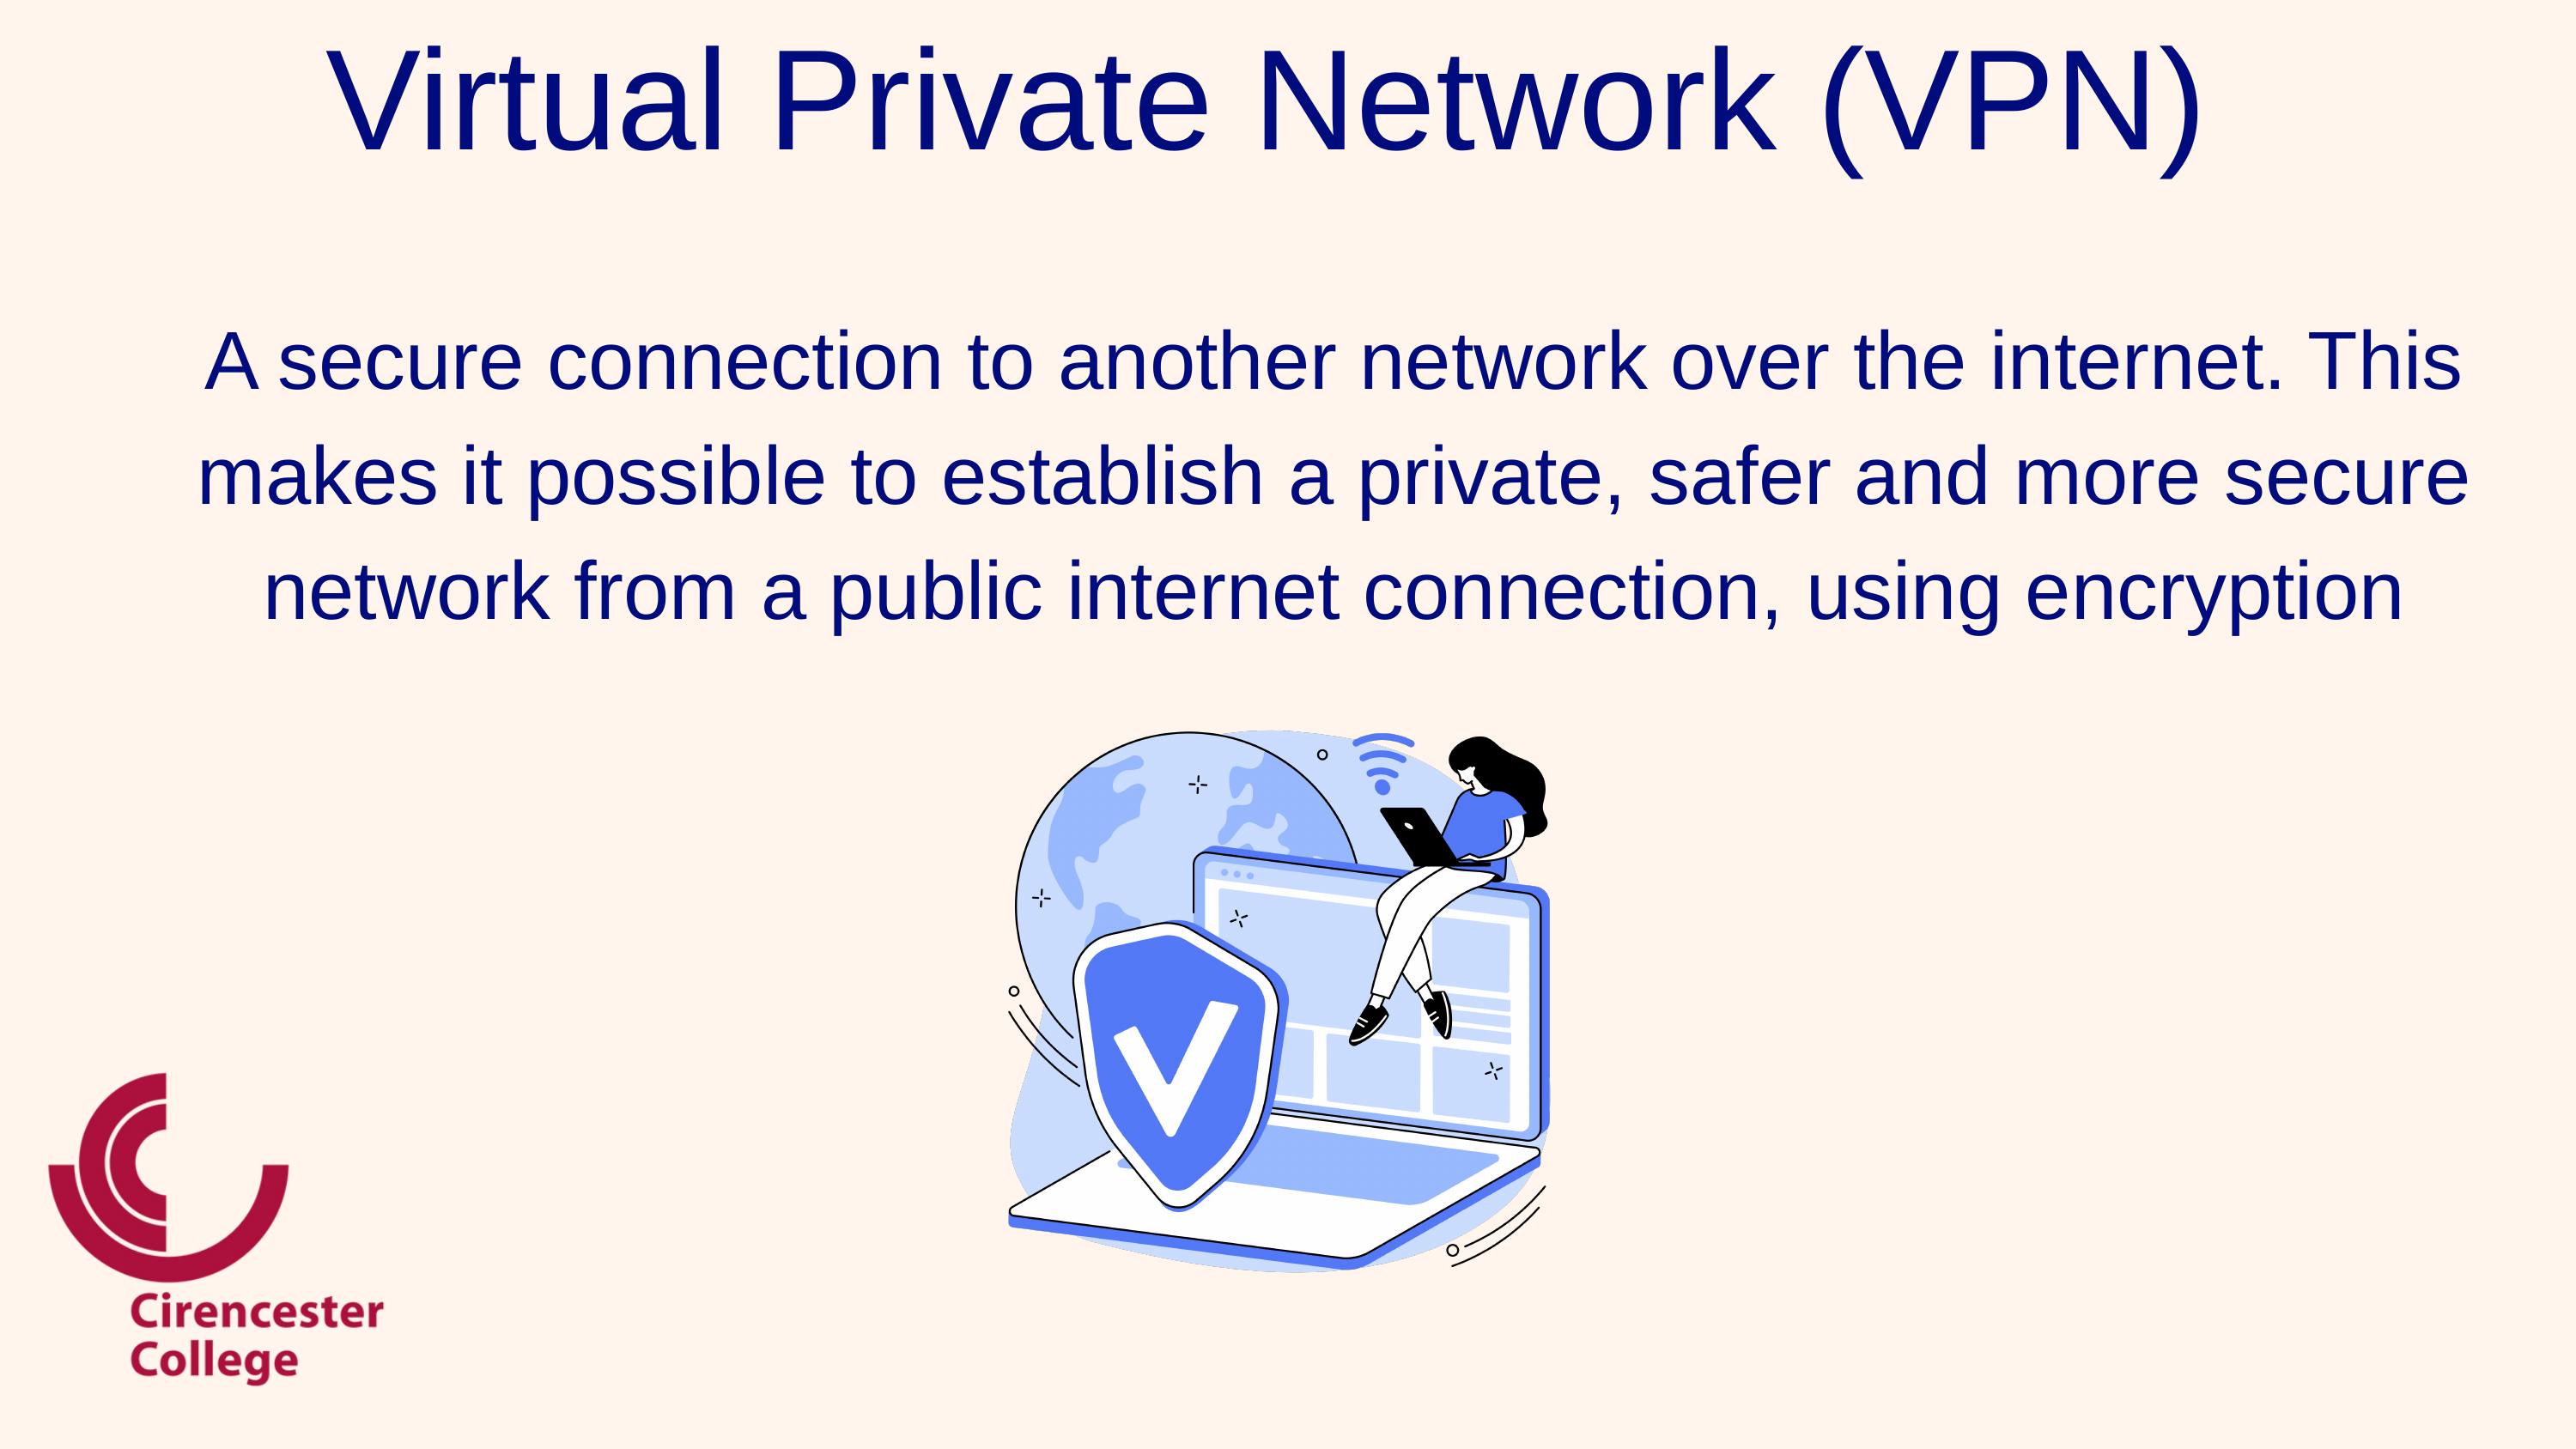

Virtual Private Network (VPN)
A secure connection to another network over the internet. This makes it possible to establish a private, safer and more secure network from a public internet connection, using encryption